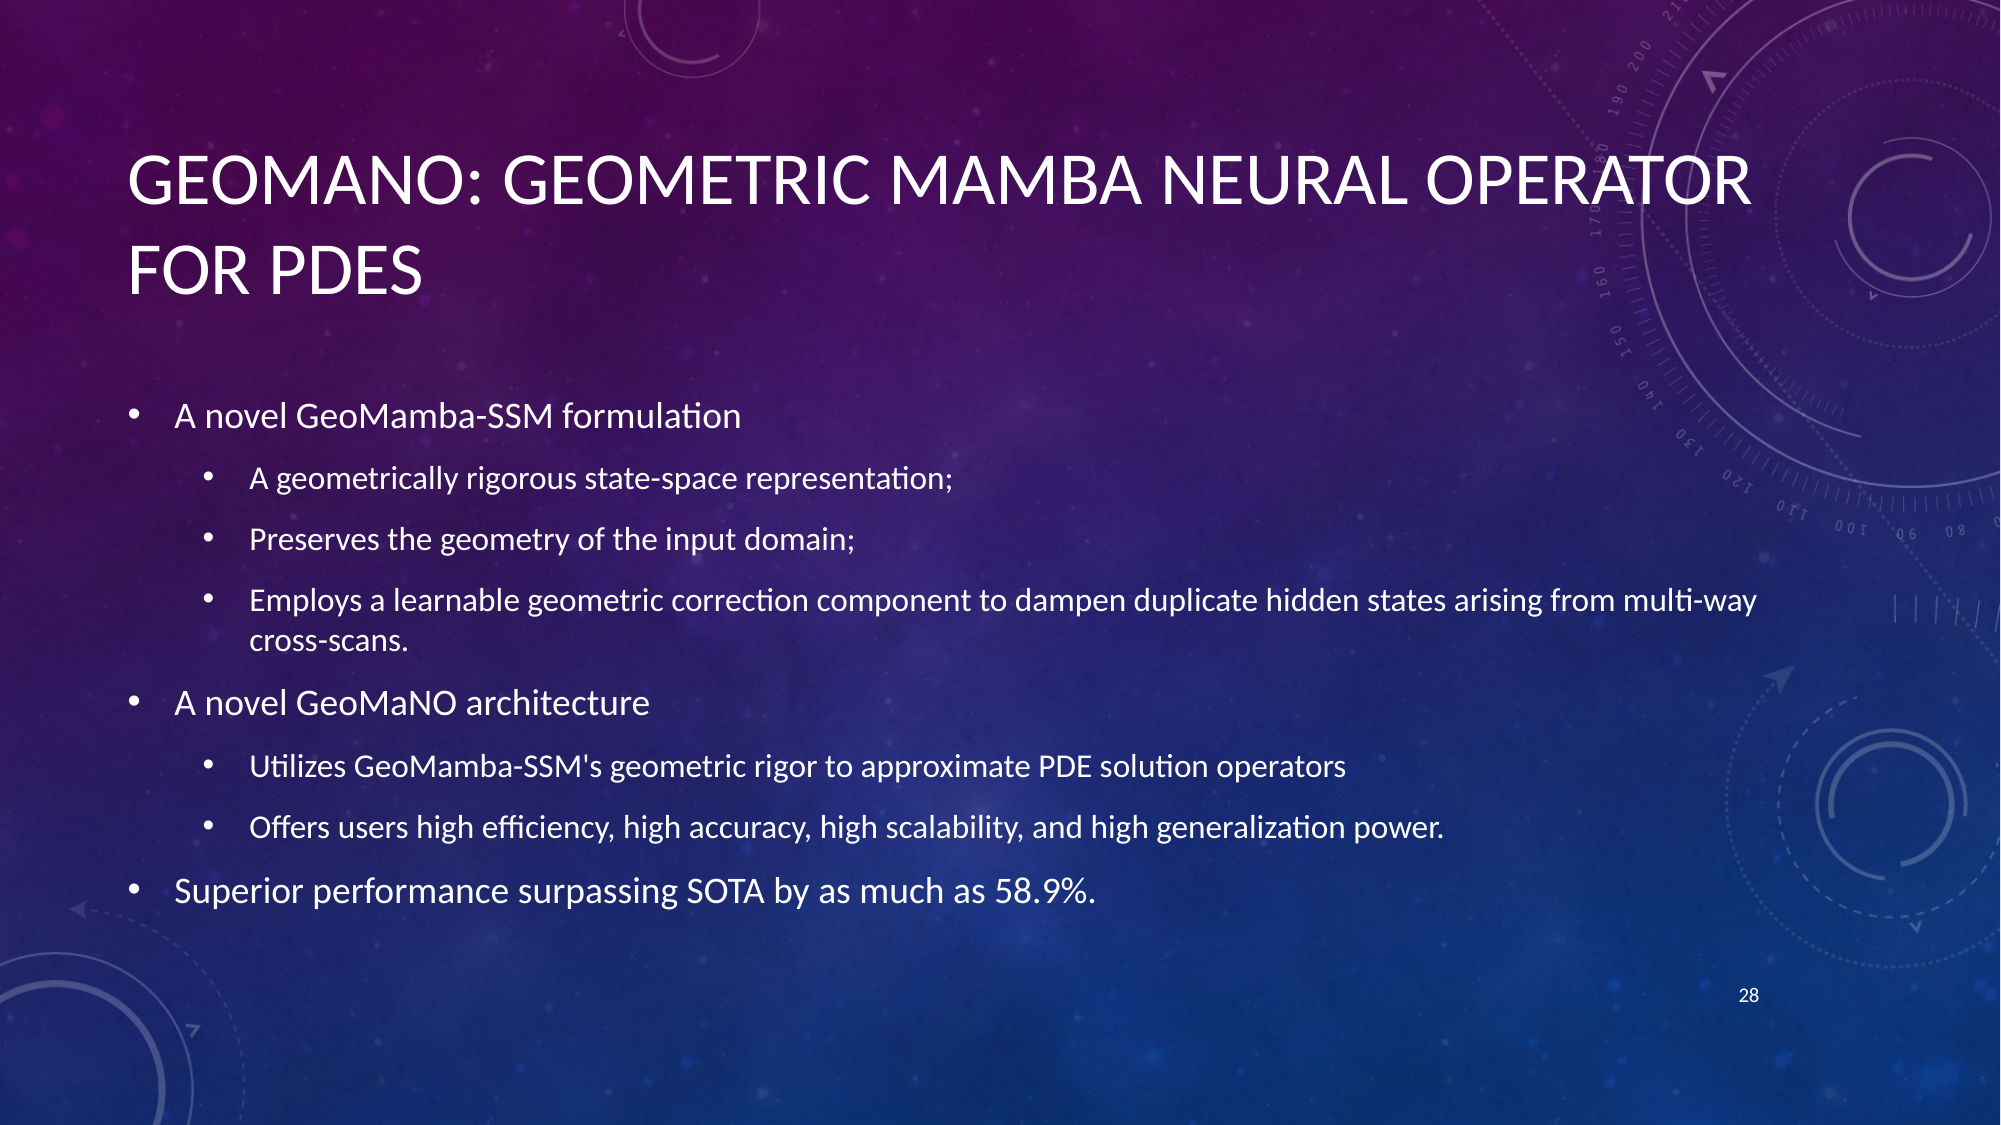

# GeoMaNO: Geometric Mamba Neural Operator for PDEs
A novel GeoMamba-SSM formulation
A geometrically rigorous state-space representation;
Preserves the geometry of the input domain;
Employs a learnable geometric correction component to dampen duplicate hidden states arising from multi-way cross-scans.
A novel GeoMaNO architecture
Utilizes GeoMamba-SSM's geometric rigor to approximate PDE solution operators
Offers users high efficiency, high accuracy, high scalability, and high generalization power.
Superior performance surpassing SOTA by as much as 58.9%.
28